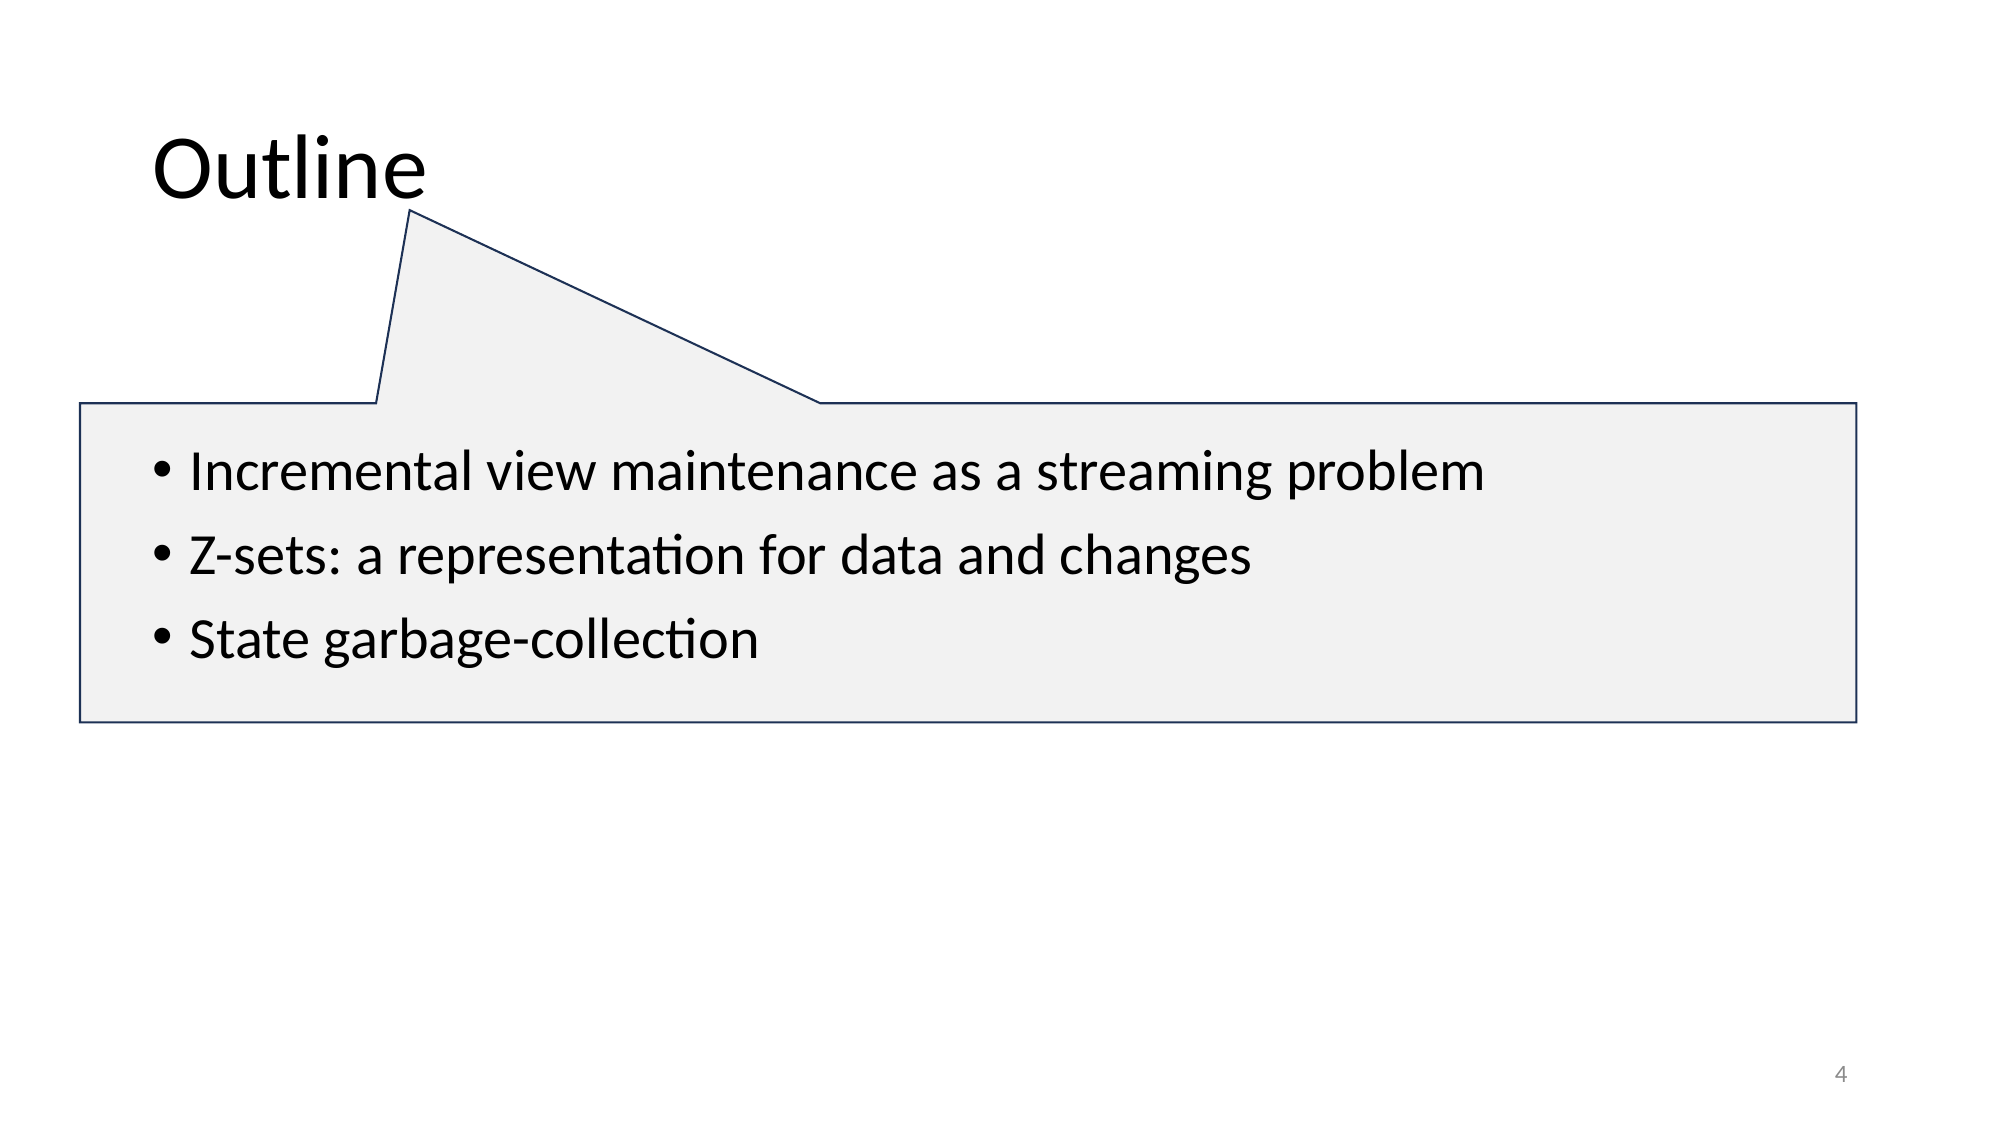

# Outline

Incremental view maintenance as a streaming problem
Z-sets: a representation for data and changes
State garbage-collection
4